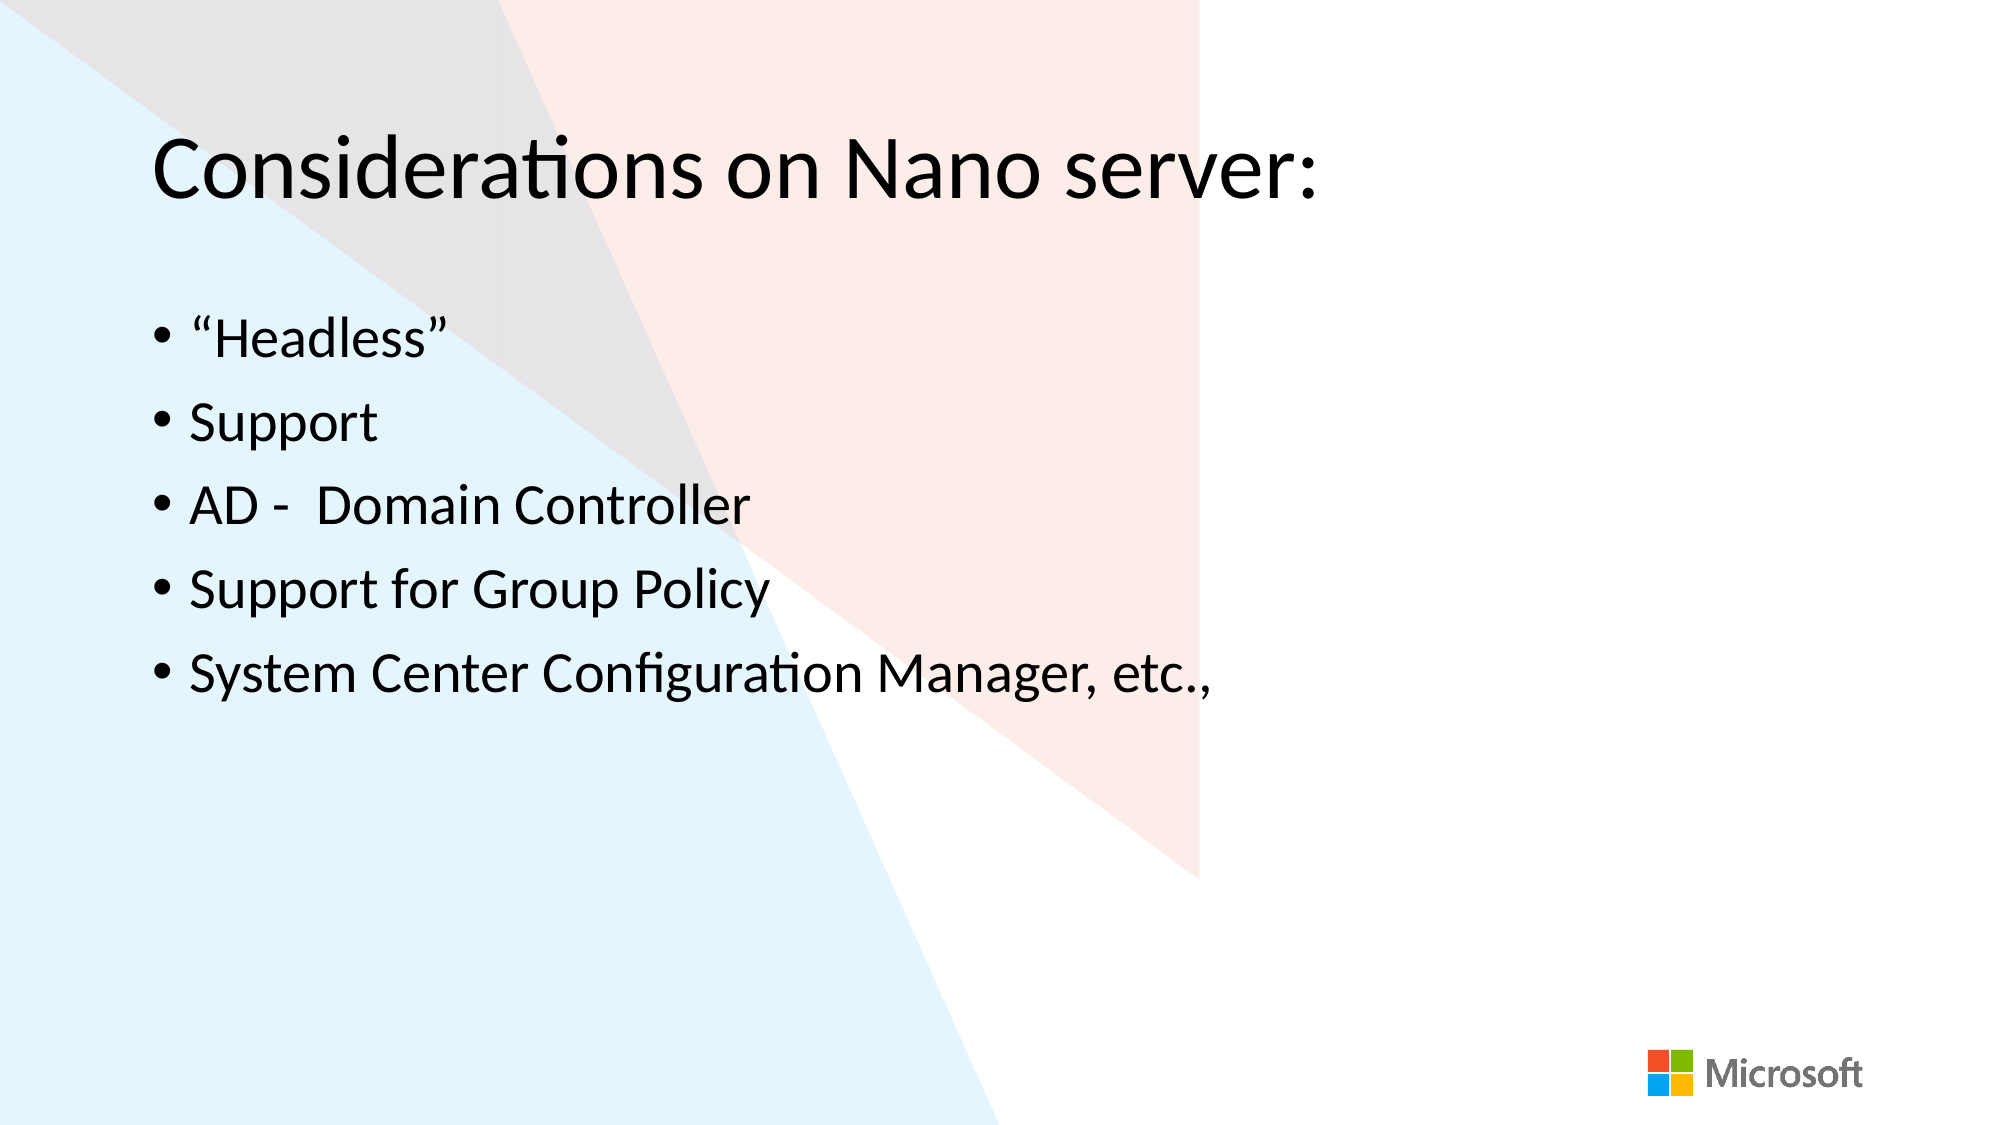

# Considerations on Nano server:
“Headless”
Support
AD -  Domain Controller
Support for Group Policy
System Center Configuration Manager, etc.,